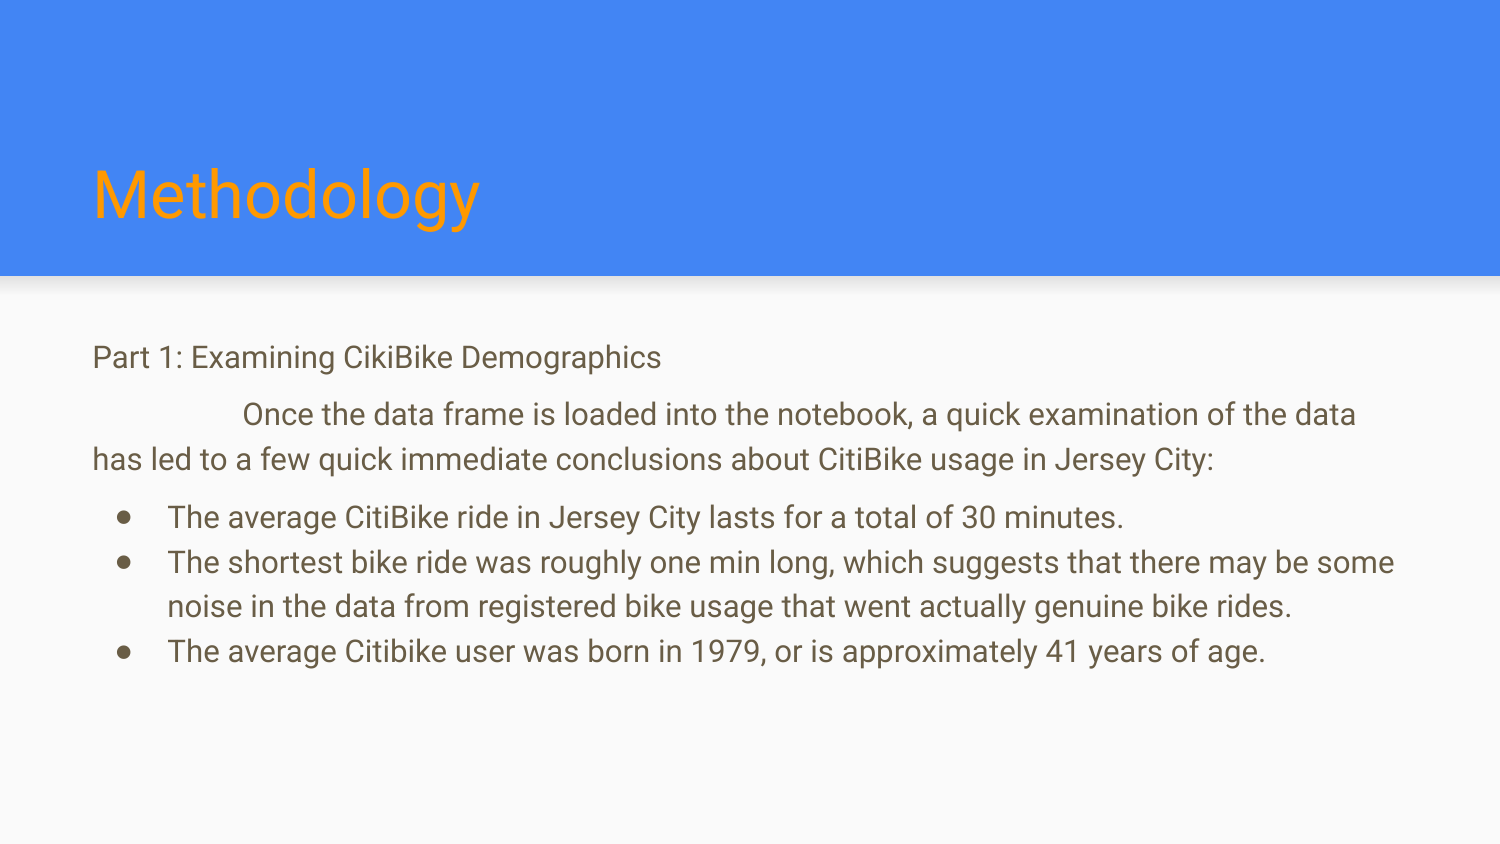

# Methodology
Part 1: Examining CikiBike Demographics
	Once the data frame is loaded into the notebook, a quick examination of the data has led to a few quick immediate conclusions about CitiBike usage in Jersey City:
The average CitiBike ride in Jersey City lasts for a total of 30 minutes.
The shortest bike ride was roughly one min long, which suggests that there may be some noise in the data from registered bike usage that went actually genuine bike rides.
The average Citibike user was born in 1979, or is approximately 41 years of age.